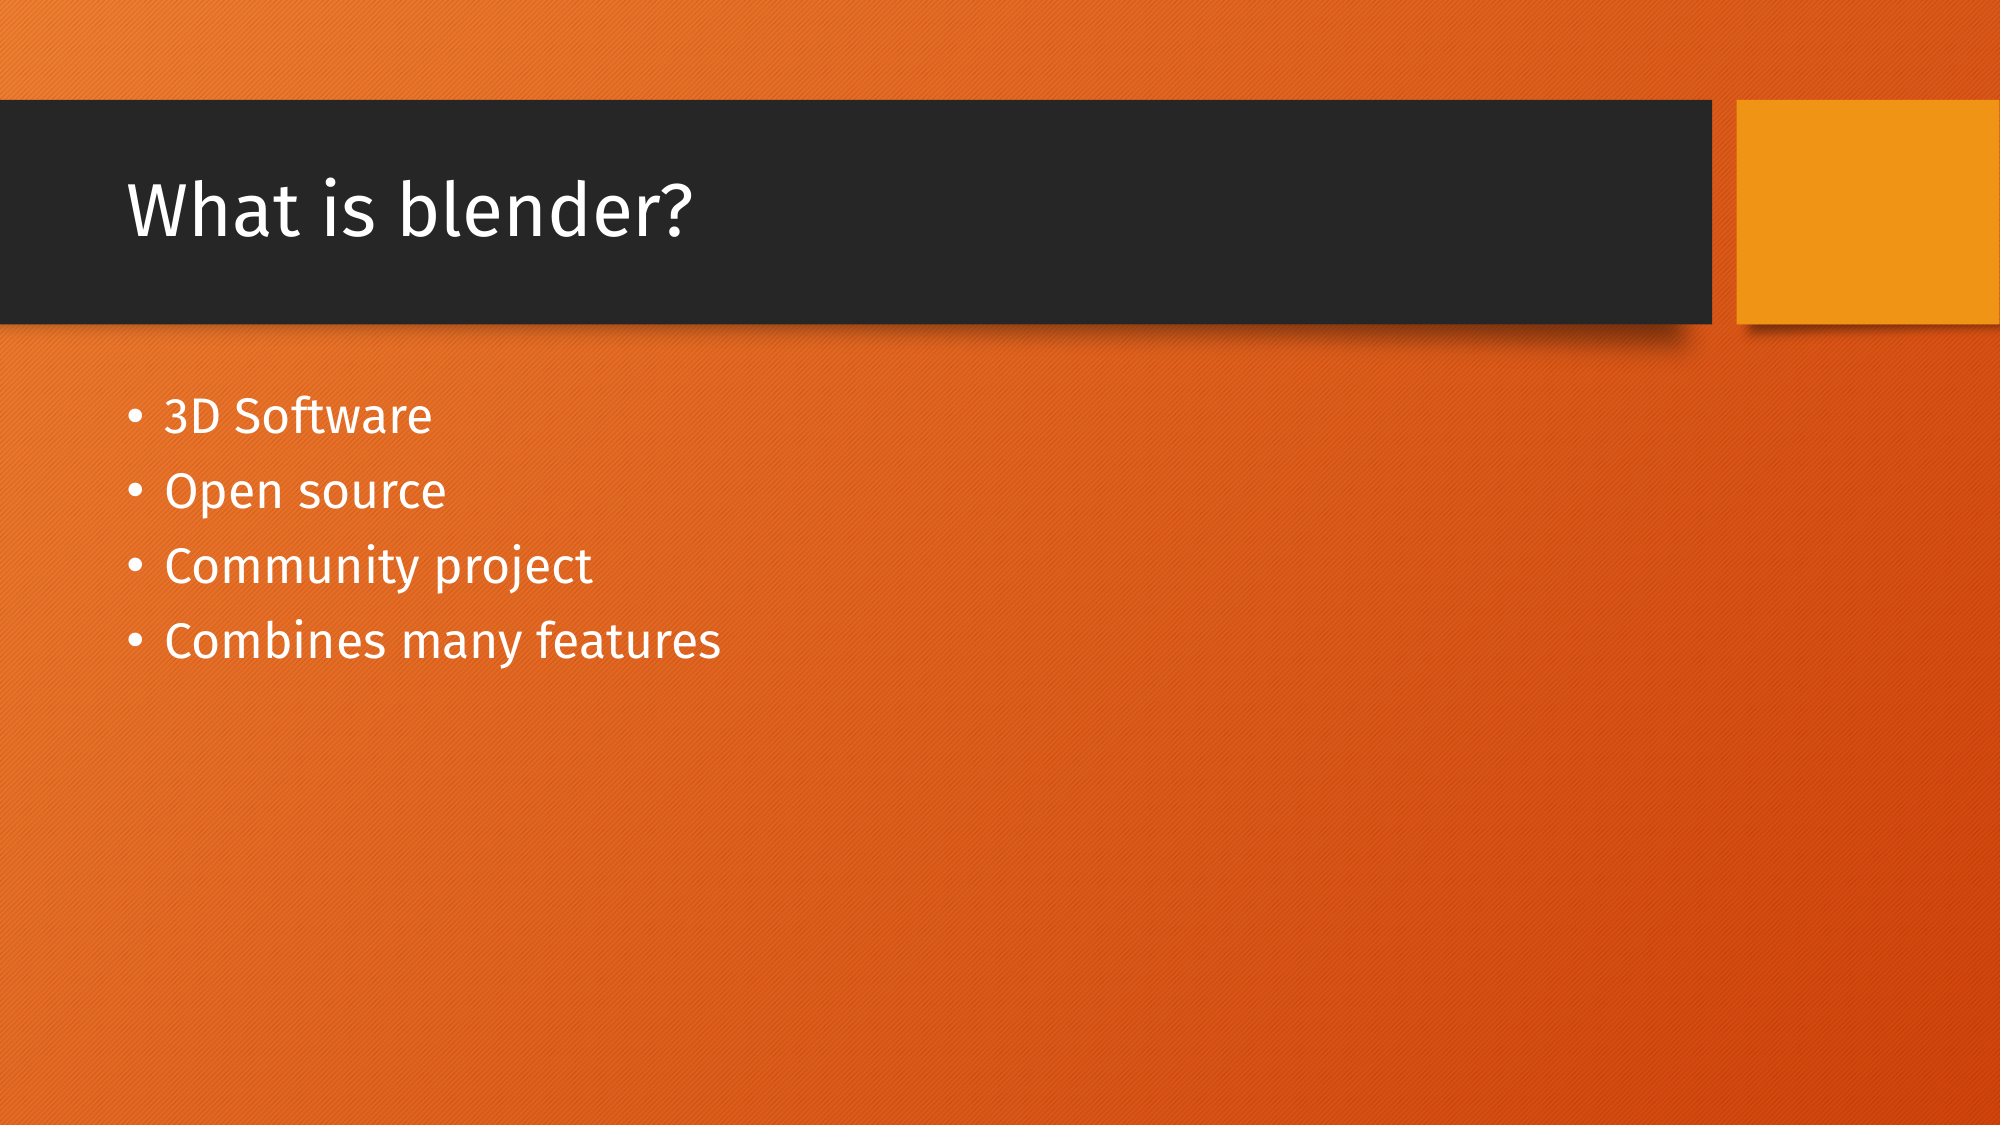

# What is blender?
3D Software
Open source
Community project
Combines many features